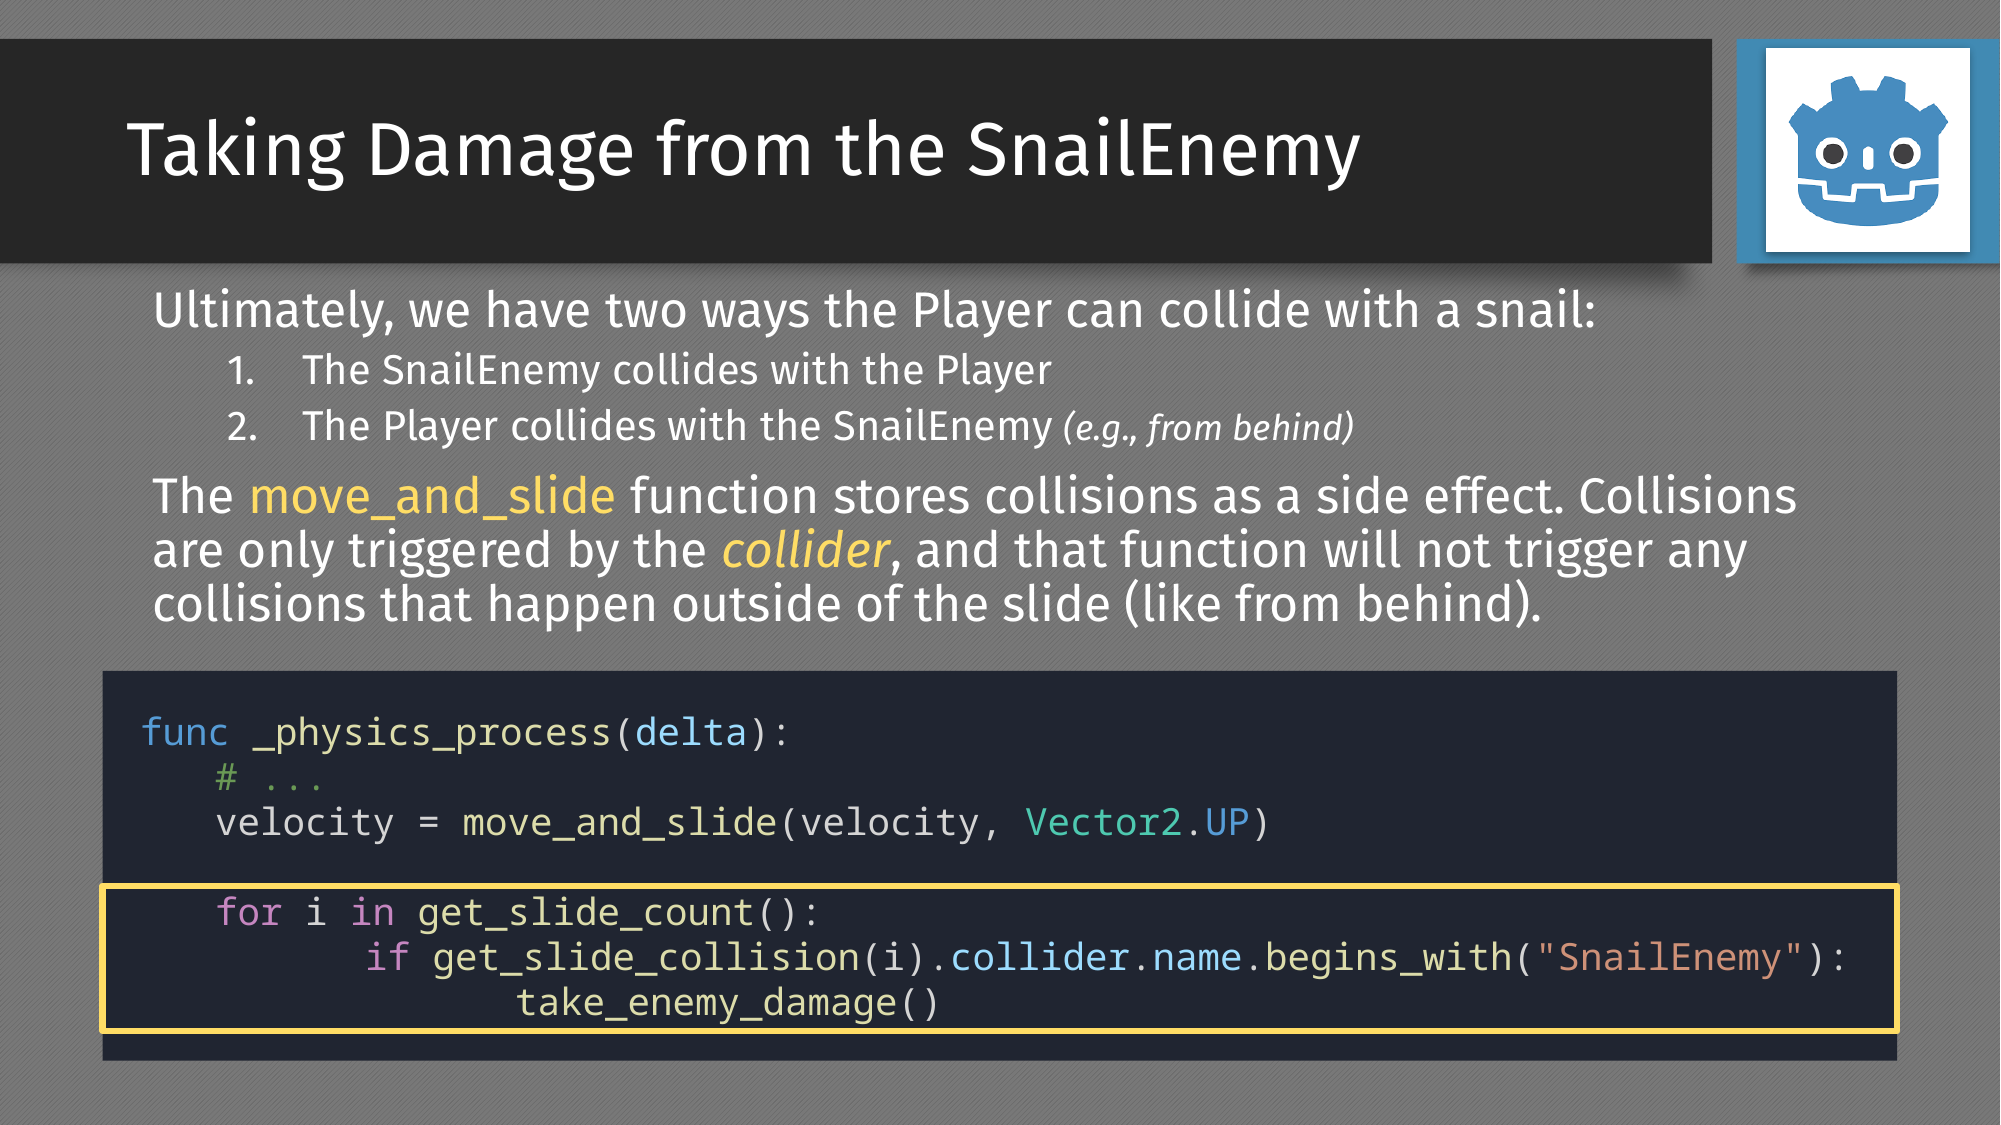

# Taking Damage from the SnailEnemy
Ultimately, we have two ways the Player can collide with a snail:
The SnailEnemy collides with the Player
The Player collides with the SnailEnemy (e.g., from behind)
The move_and_slide function stores collisions as a side effect. Collisions are only triggered by the collider, and that function will not trigger any collisions that happen outside of the slide (like from behind).
func _physics_process(delta):
# ...
velocity = move_and_slide(velocity, Vector2.UP)

for i in get_slide_count():
	if get_slide_collision(i).collider.name.begins_with("SnailEnemy"):
		take_enemy_damage()